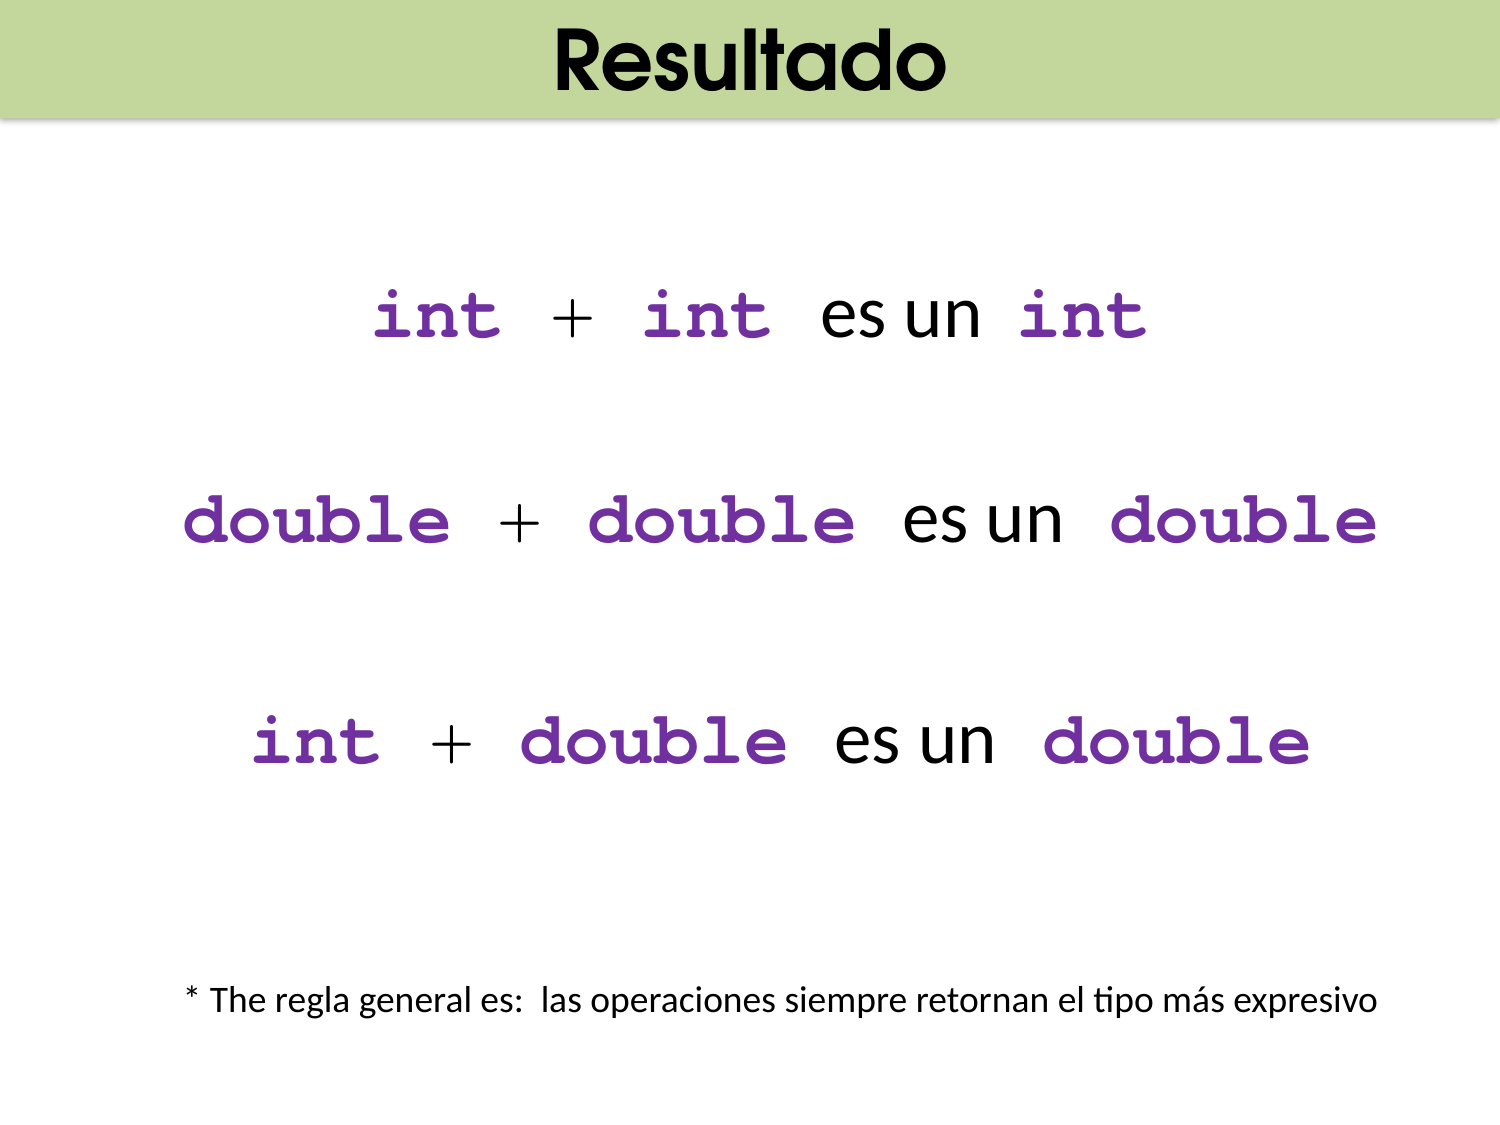

Resultado
int + int es un  int
double + double es un double
int + double es un double
* The regla general es:  las operaciones siempre retornan el tipo más expresivo